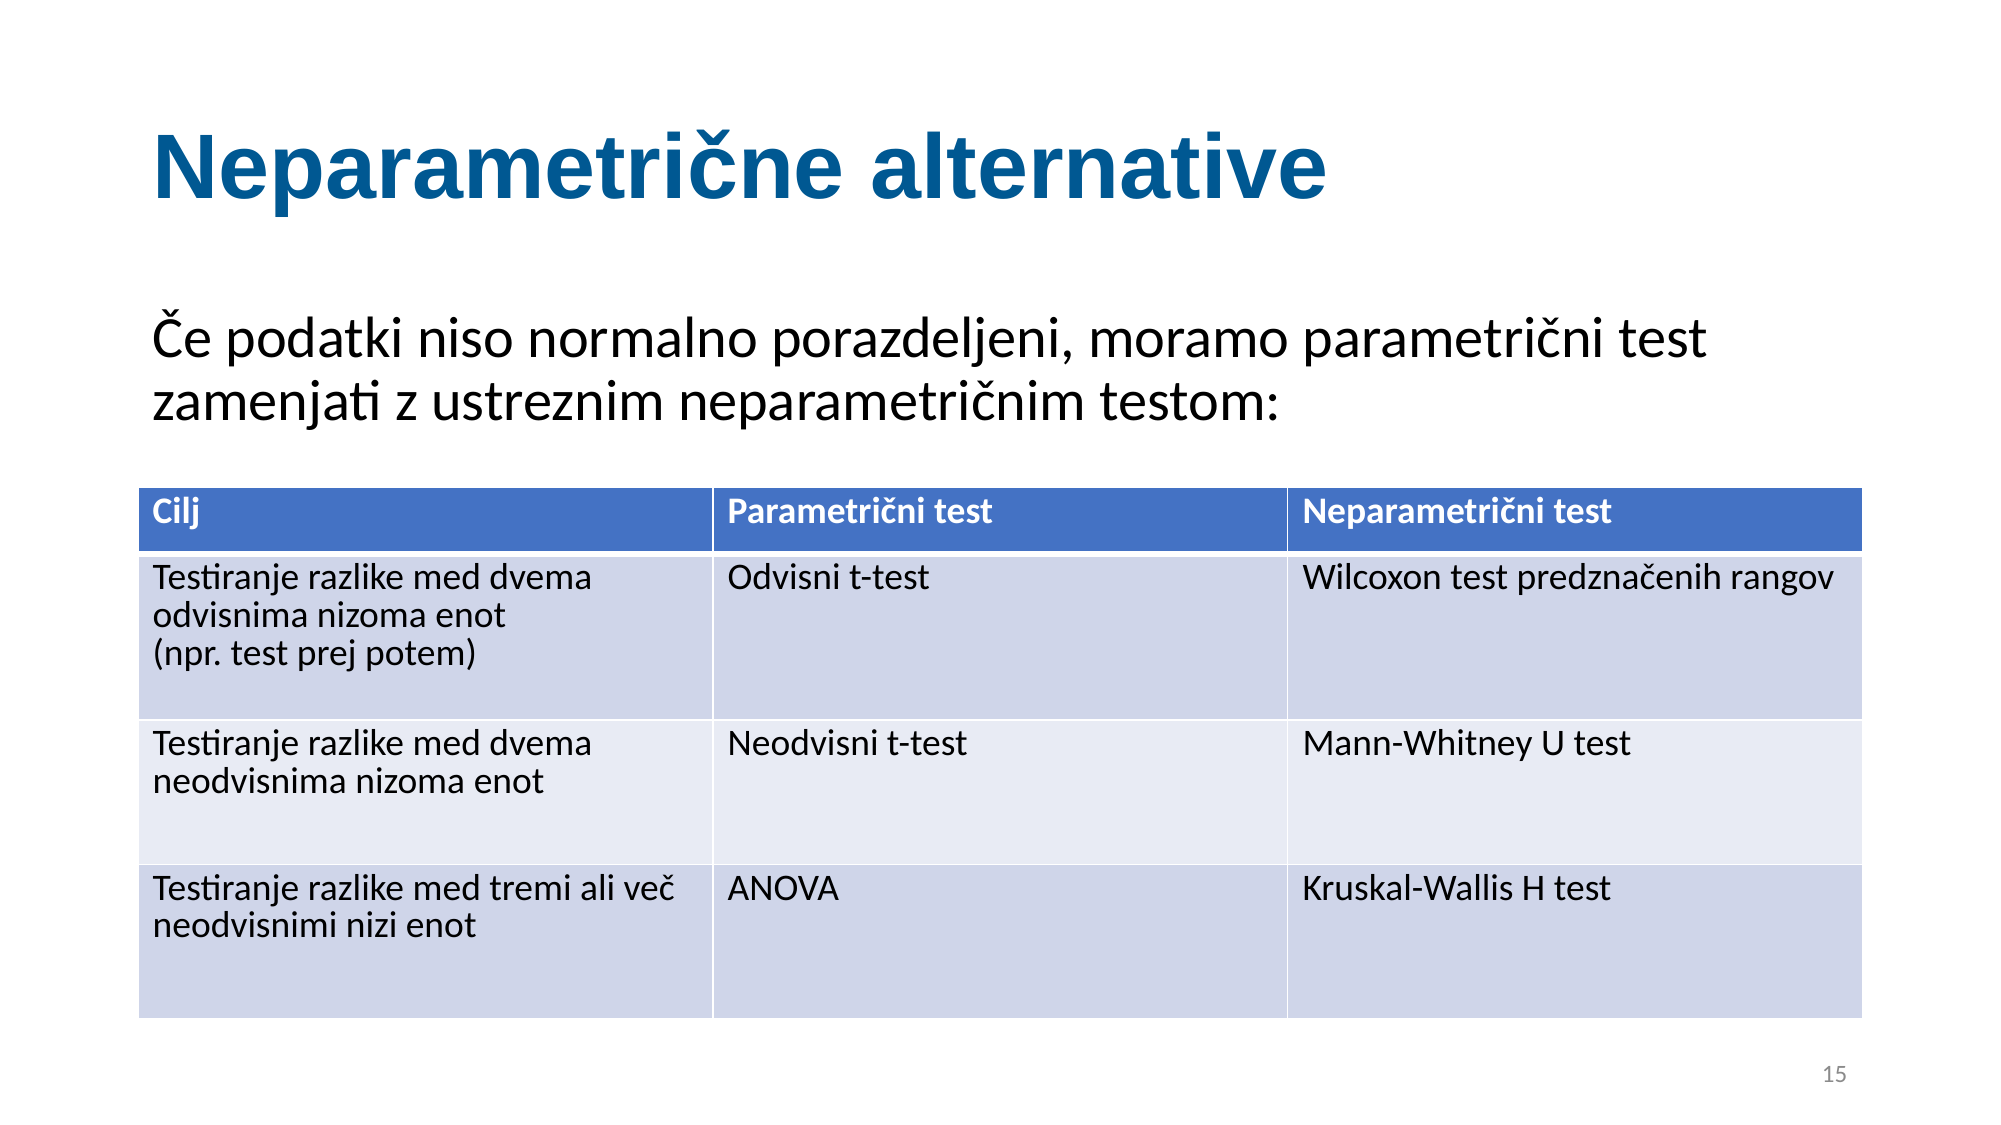

# Neparametrične alternative
Če podatki niso normalno porazdeljeni, moramo parametrični test zamenjati z ustreznim neparametričnim testom:
| Cilj | Parametrični test | Neparametrični test |
| --- | --- | --- |
| Testiranje razlike med dvema odvisnima nizoma enot (npr. test prej potem) | Odvisni t-test | Wilcoxon test predznačenih rangov |
| Testiranje razlike med dvema neodvisnima nizoma enot | Neodvisni t-test | Mann-Whitney U test |
| Testiranje razlike med tremi ali več neodvisnimi nizi enot | ANOVA | Kruskal-Wallis H test |
15